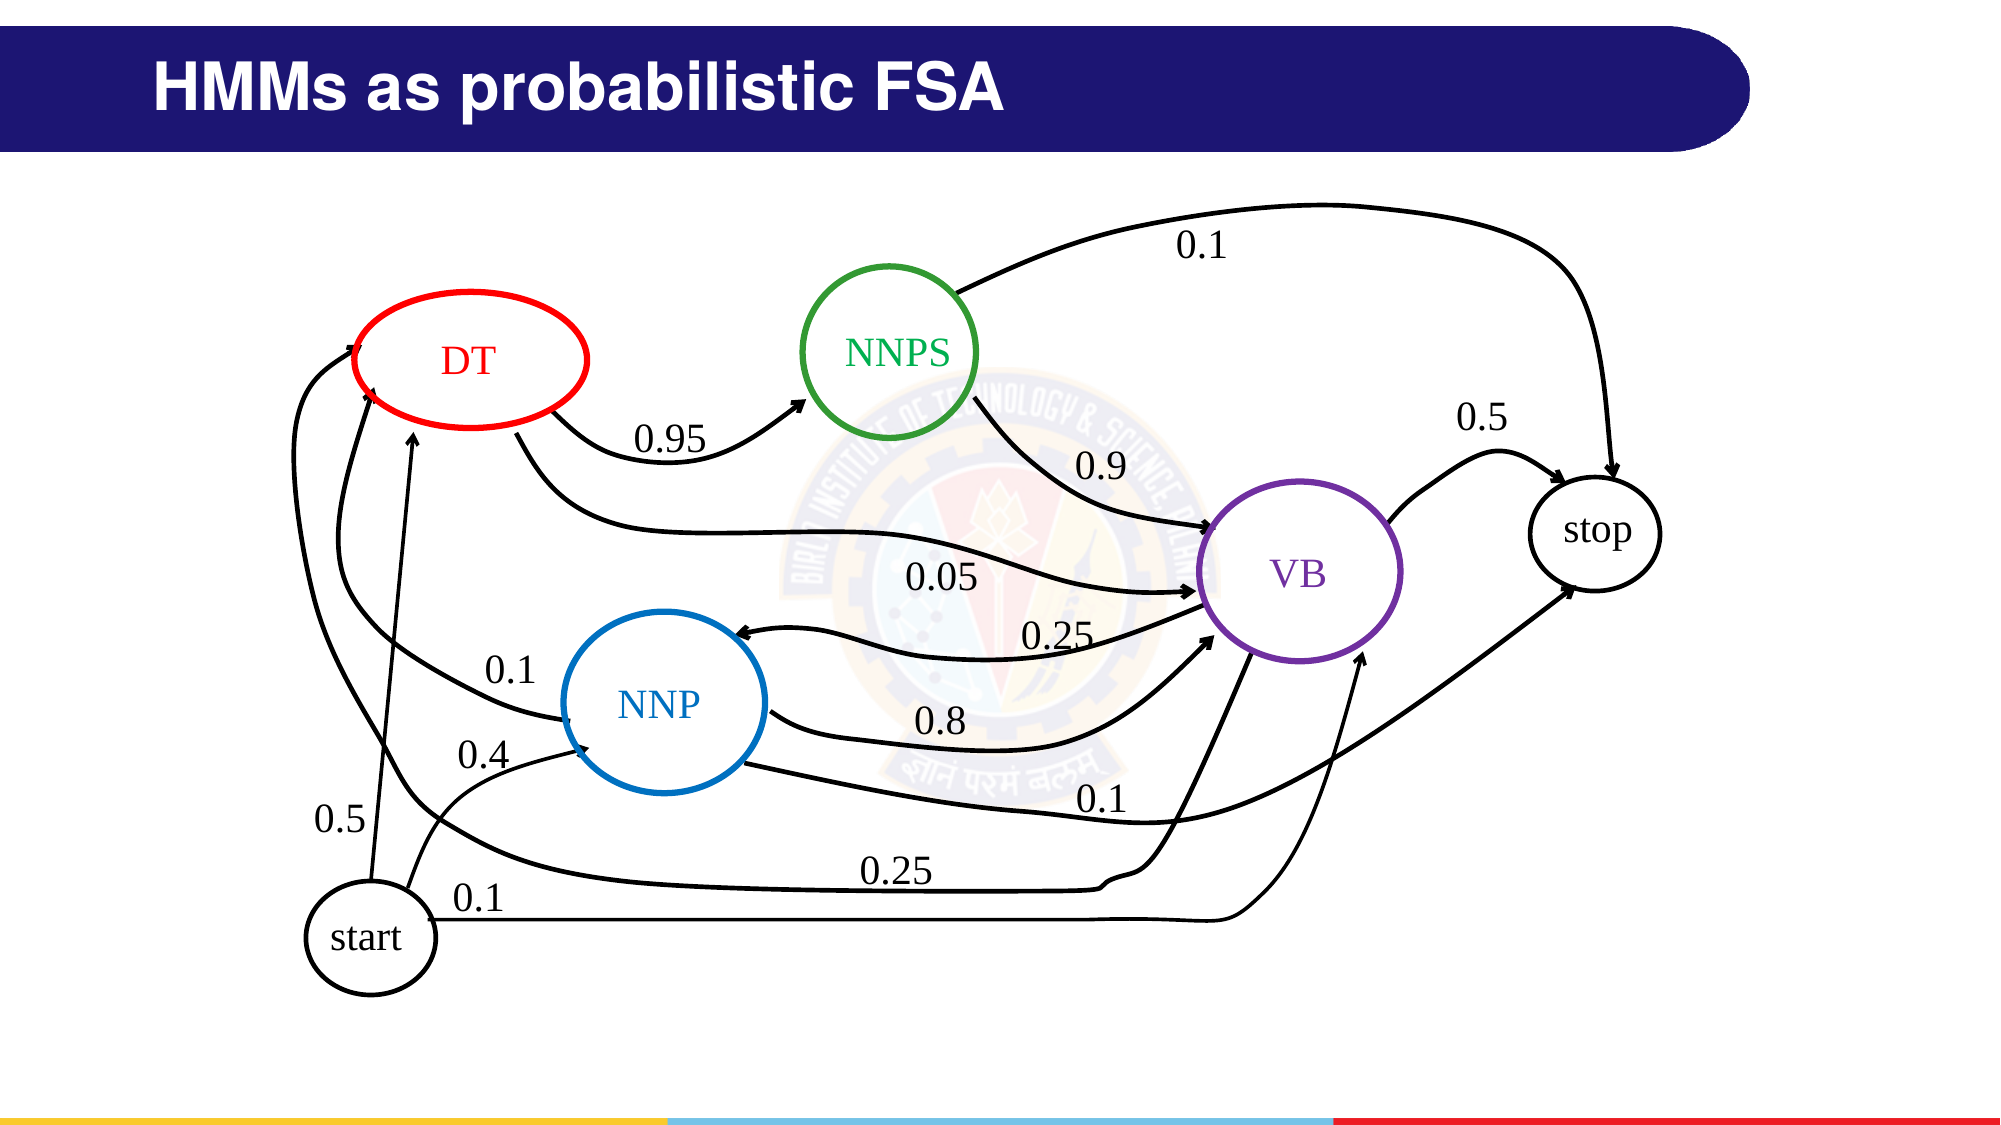

# HMMs as probabilistic FSA

0.1

NNPS
DT

0.5

0.95
0.9

stop
VB
0.05

0.25

0.1

NNP
0.8
0.4

0.1
0.5
0.25
0.1

start